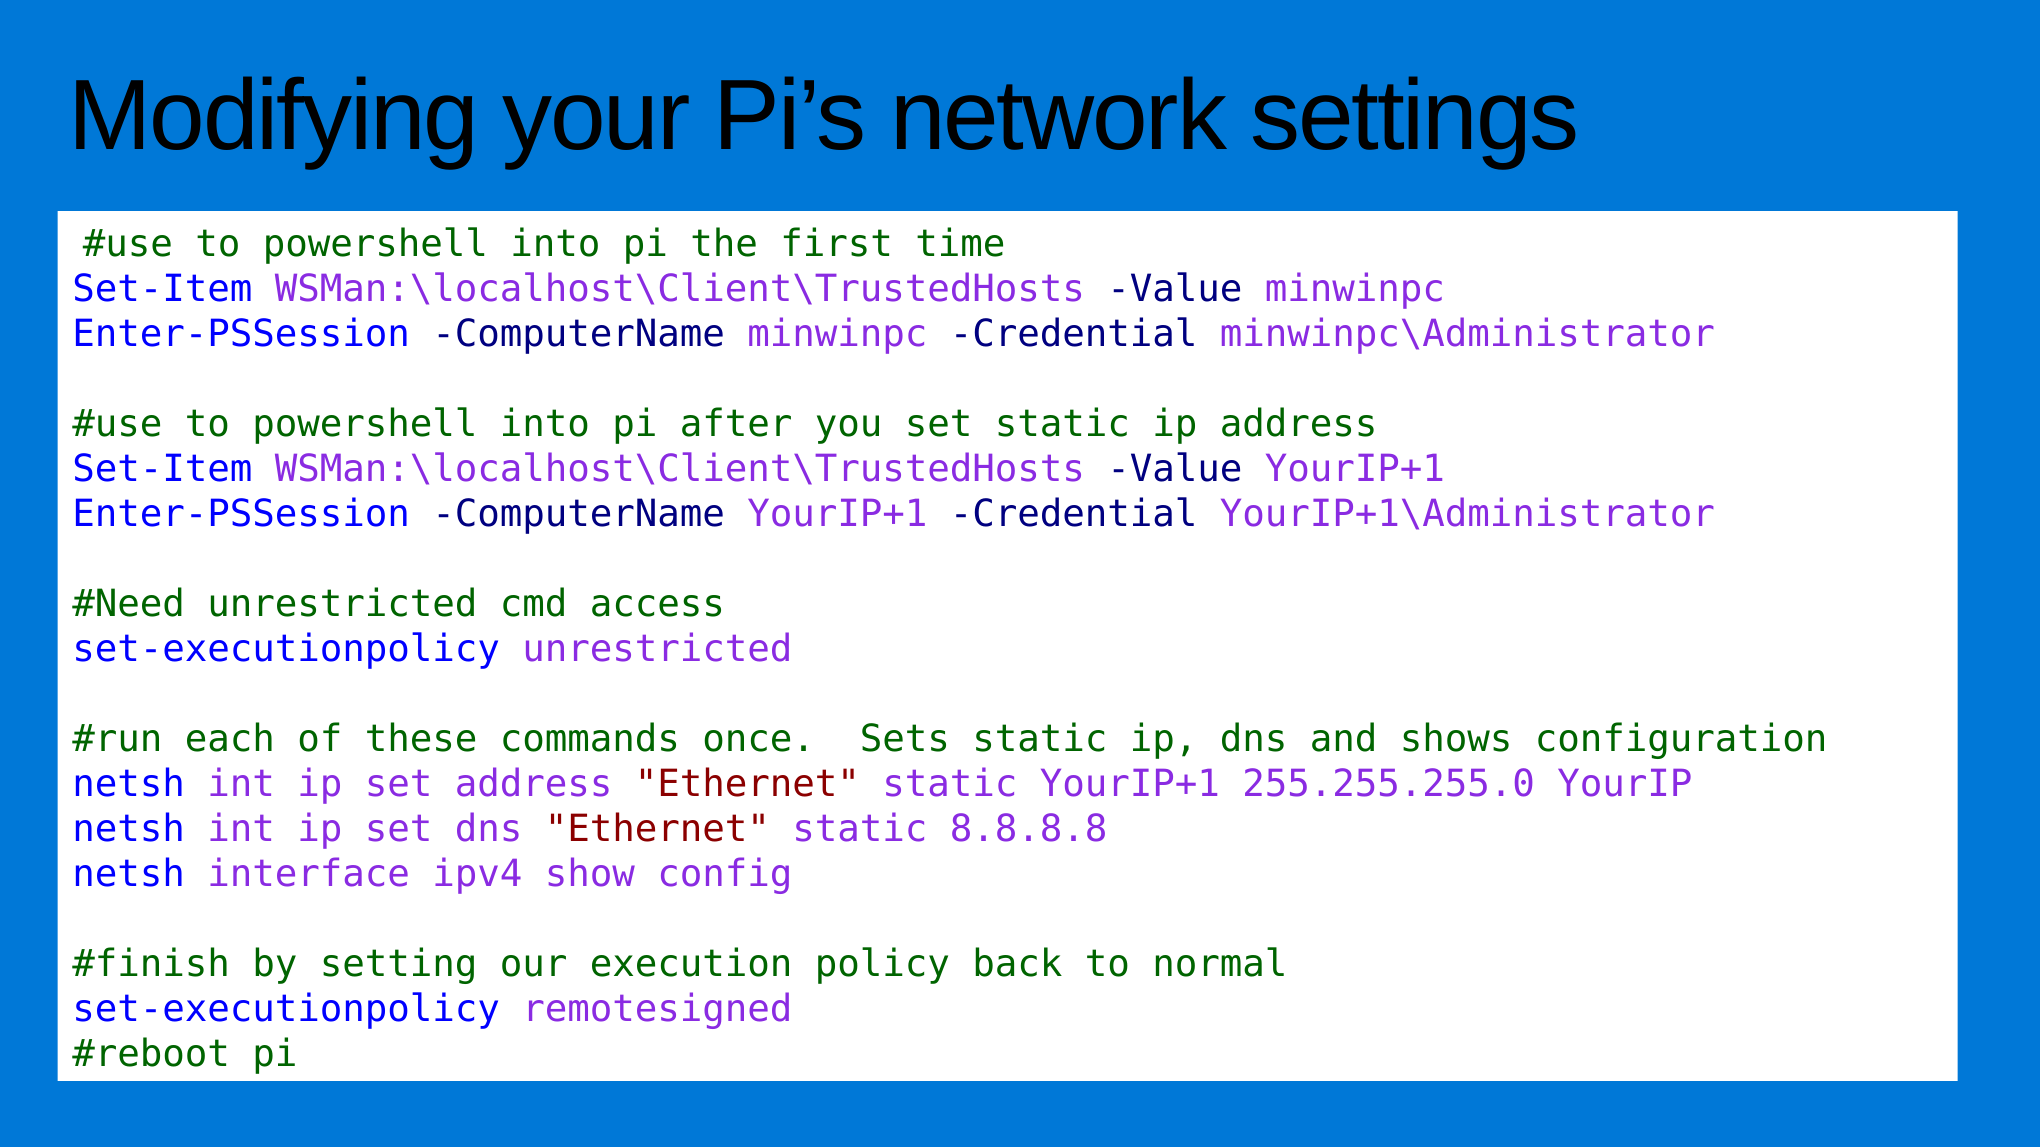

# Modifying your Pi’s network settings
 #use to powershell into pi the first time
Set-Item WSMan:\localhost\Client\TrustedHosts -Value minwinpc
Enter-PSSession -ComputerName minwinpc -Credential minwinpc\Administrator

#use to powershell into pi after you set static ip address
Set-Item WSMan:\localhost\Client\TrustedHosts -Value YourIP+1
Enter-PSSession -ComputerName YourIP+1 -Credential YourIP+1\Administrator

#Need unrestricted cmd access
set-executionpolicy unrestricted

#run each of these commands once.  Sets static ip, dns and shows configuration
netsh int ip set address "Ethernet" static YourIP+1 255.255.255.0 YourIP
netsh int ip set dns "Ethernet" static 8.8.8.8
netsh interface ipv4 show config

#finish by setting our execution policy back to normal
set-executionpolicy remotesigned
#reboot pi